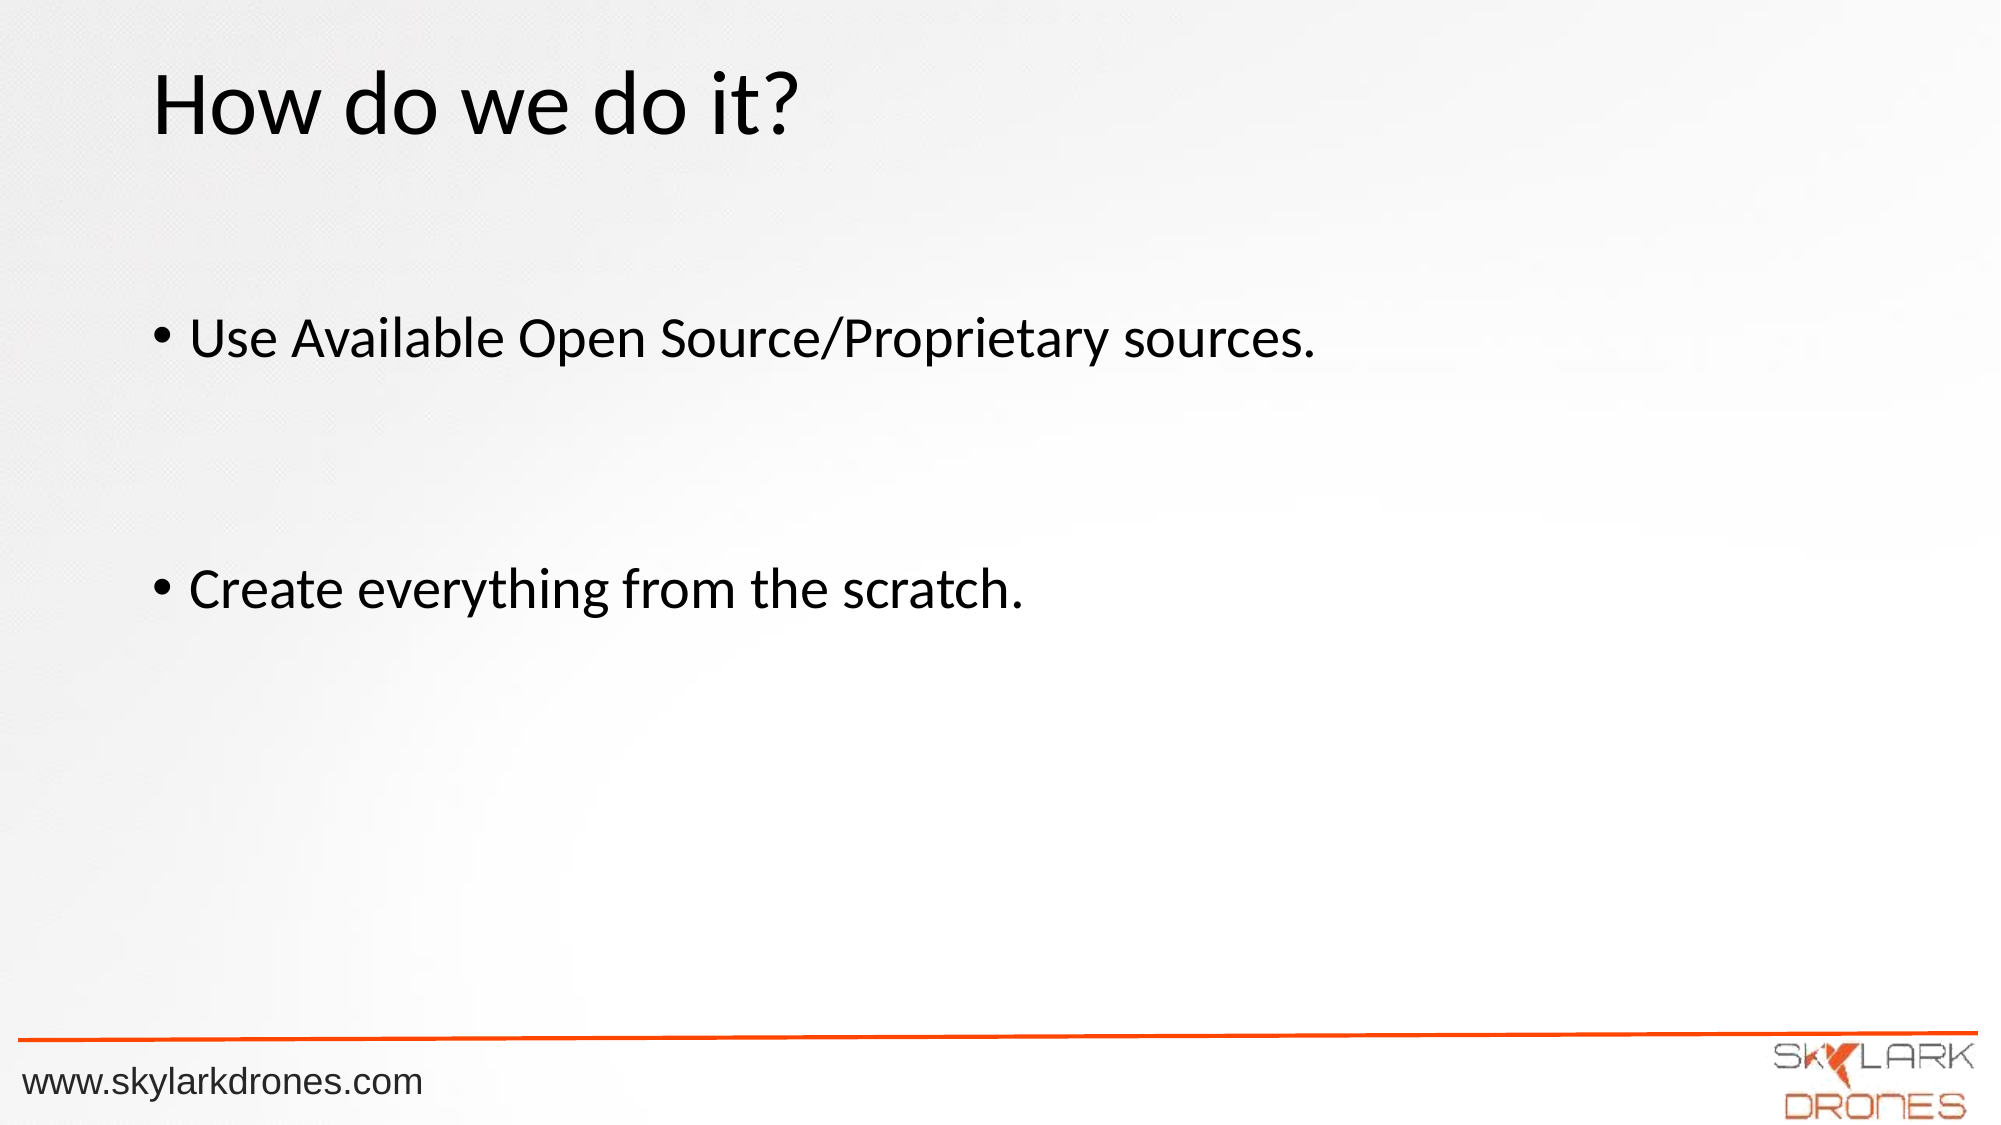

# How do we do it?
Use Available Open Source/Proprietary sources.

Create everything from the scratch.